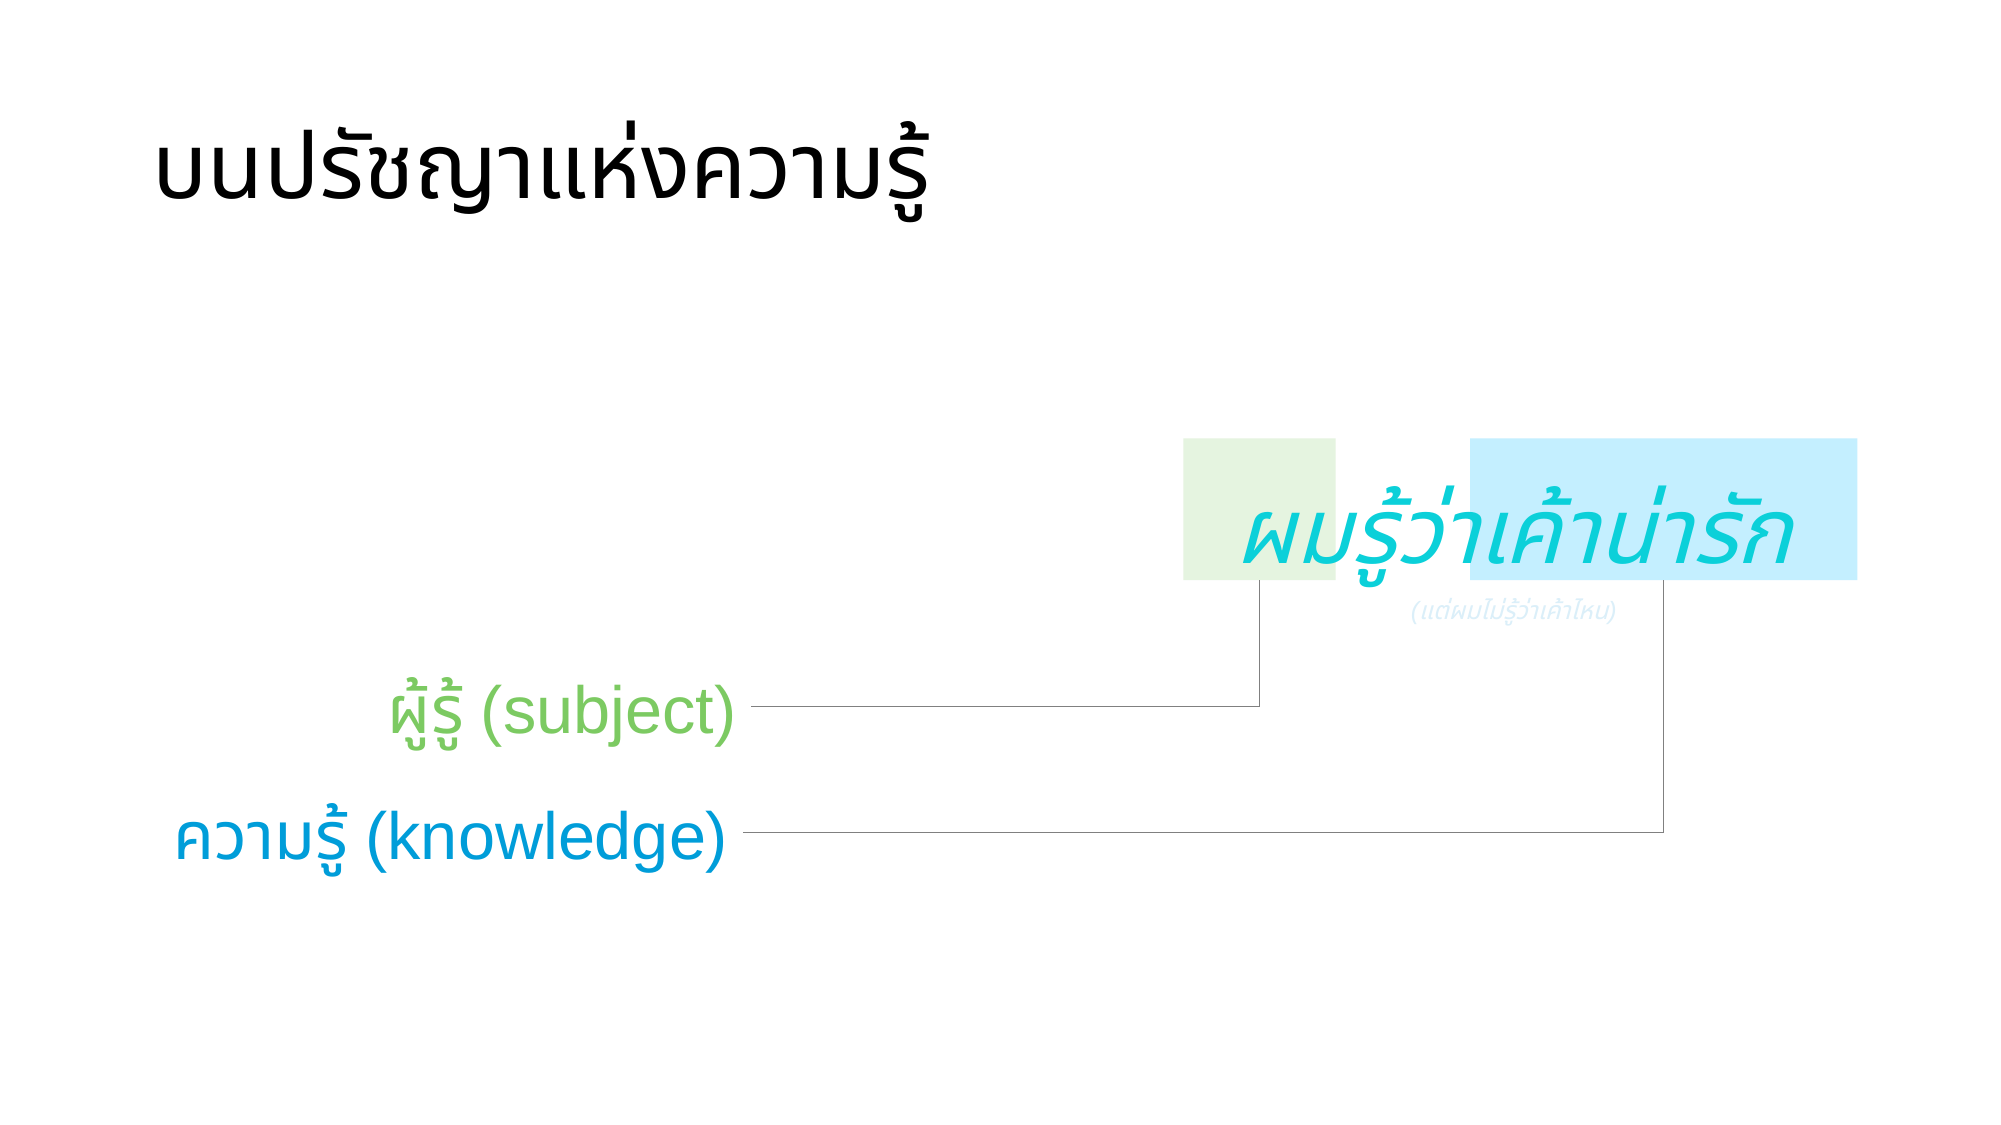

# บนปรัชญาแห่งความรู้
ผมรู้ว่าเค้าน่ารัก

(แต่ผมไม่รู้ว่าเค้าไหน)
ผู้รู้ (subject)
ความรู้ (knowledge)